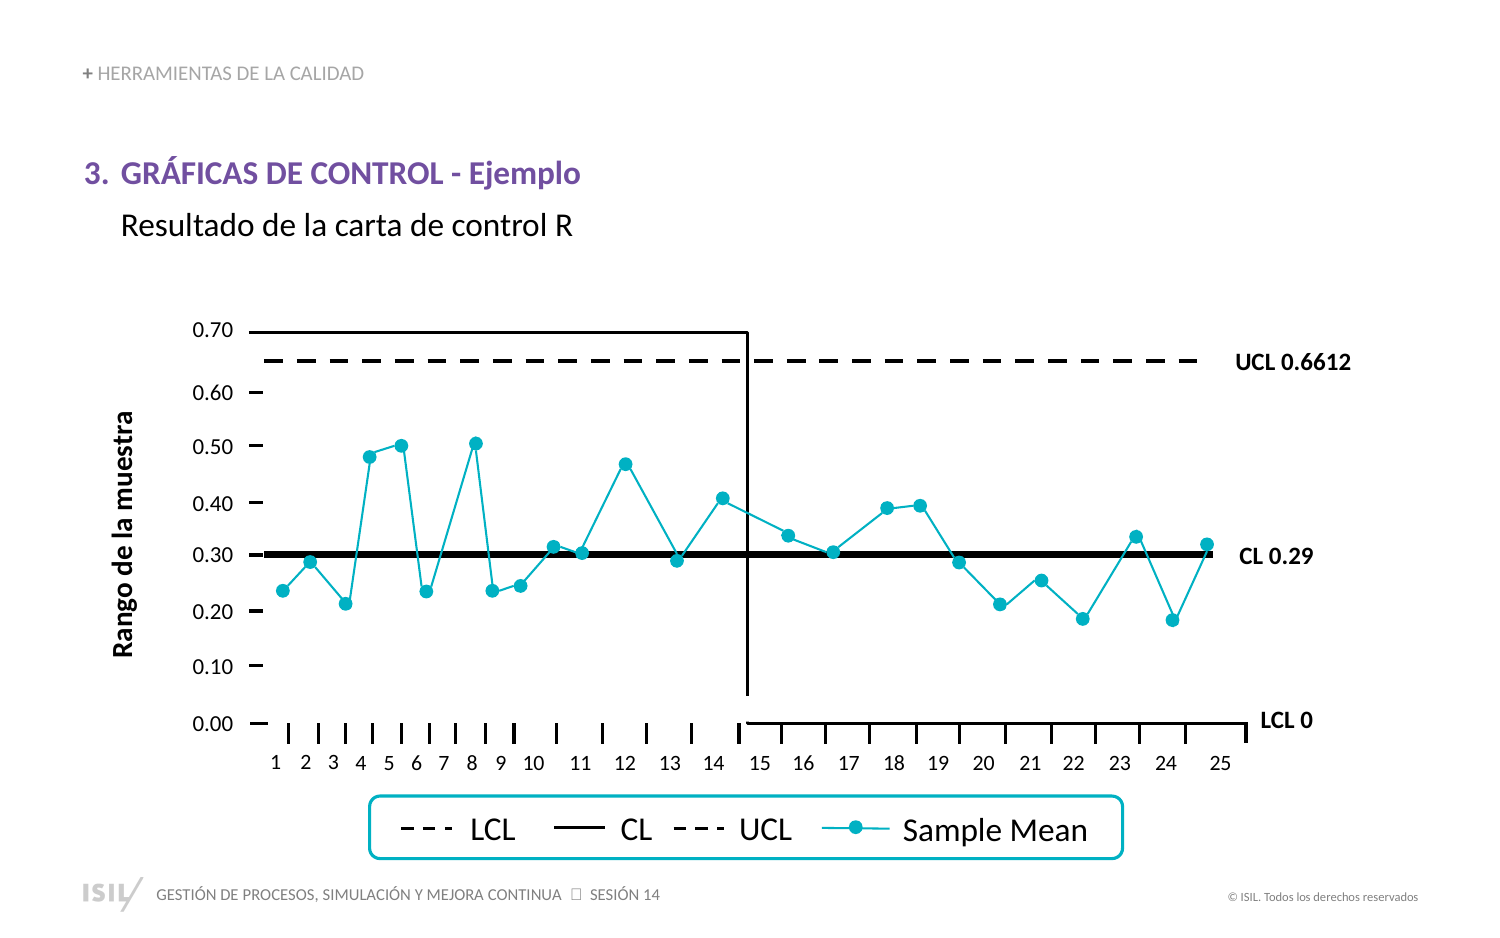

+ HERRAMIENTAS DE LA CALIDAD
GRÁFICAS DE CONTROL - Ejemplo
Resultado de la carta de control R
0.70
UCL 0.6612
0.60
0.50

0.40

Rango de la muestra

CL 0.29

0.30

0.20

0.10

LCL 0
0.00
1
2
3
4
5
6
7
8
9
10
11
12
13
14
15
16
17
18
19
20
21
22
23
24
25

CL
UCL
LCL
Sample Mean